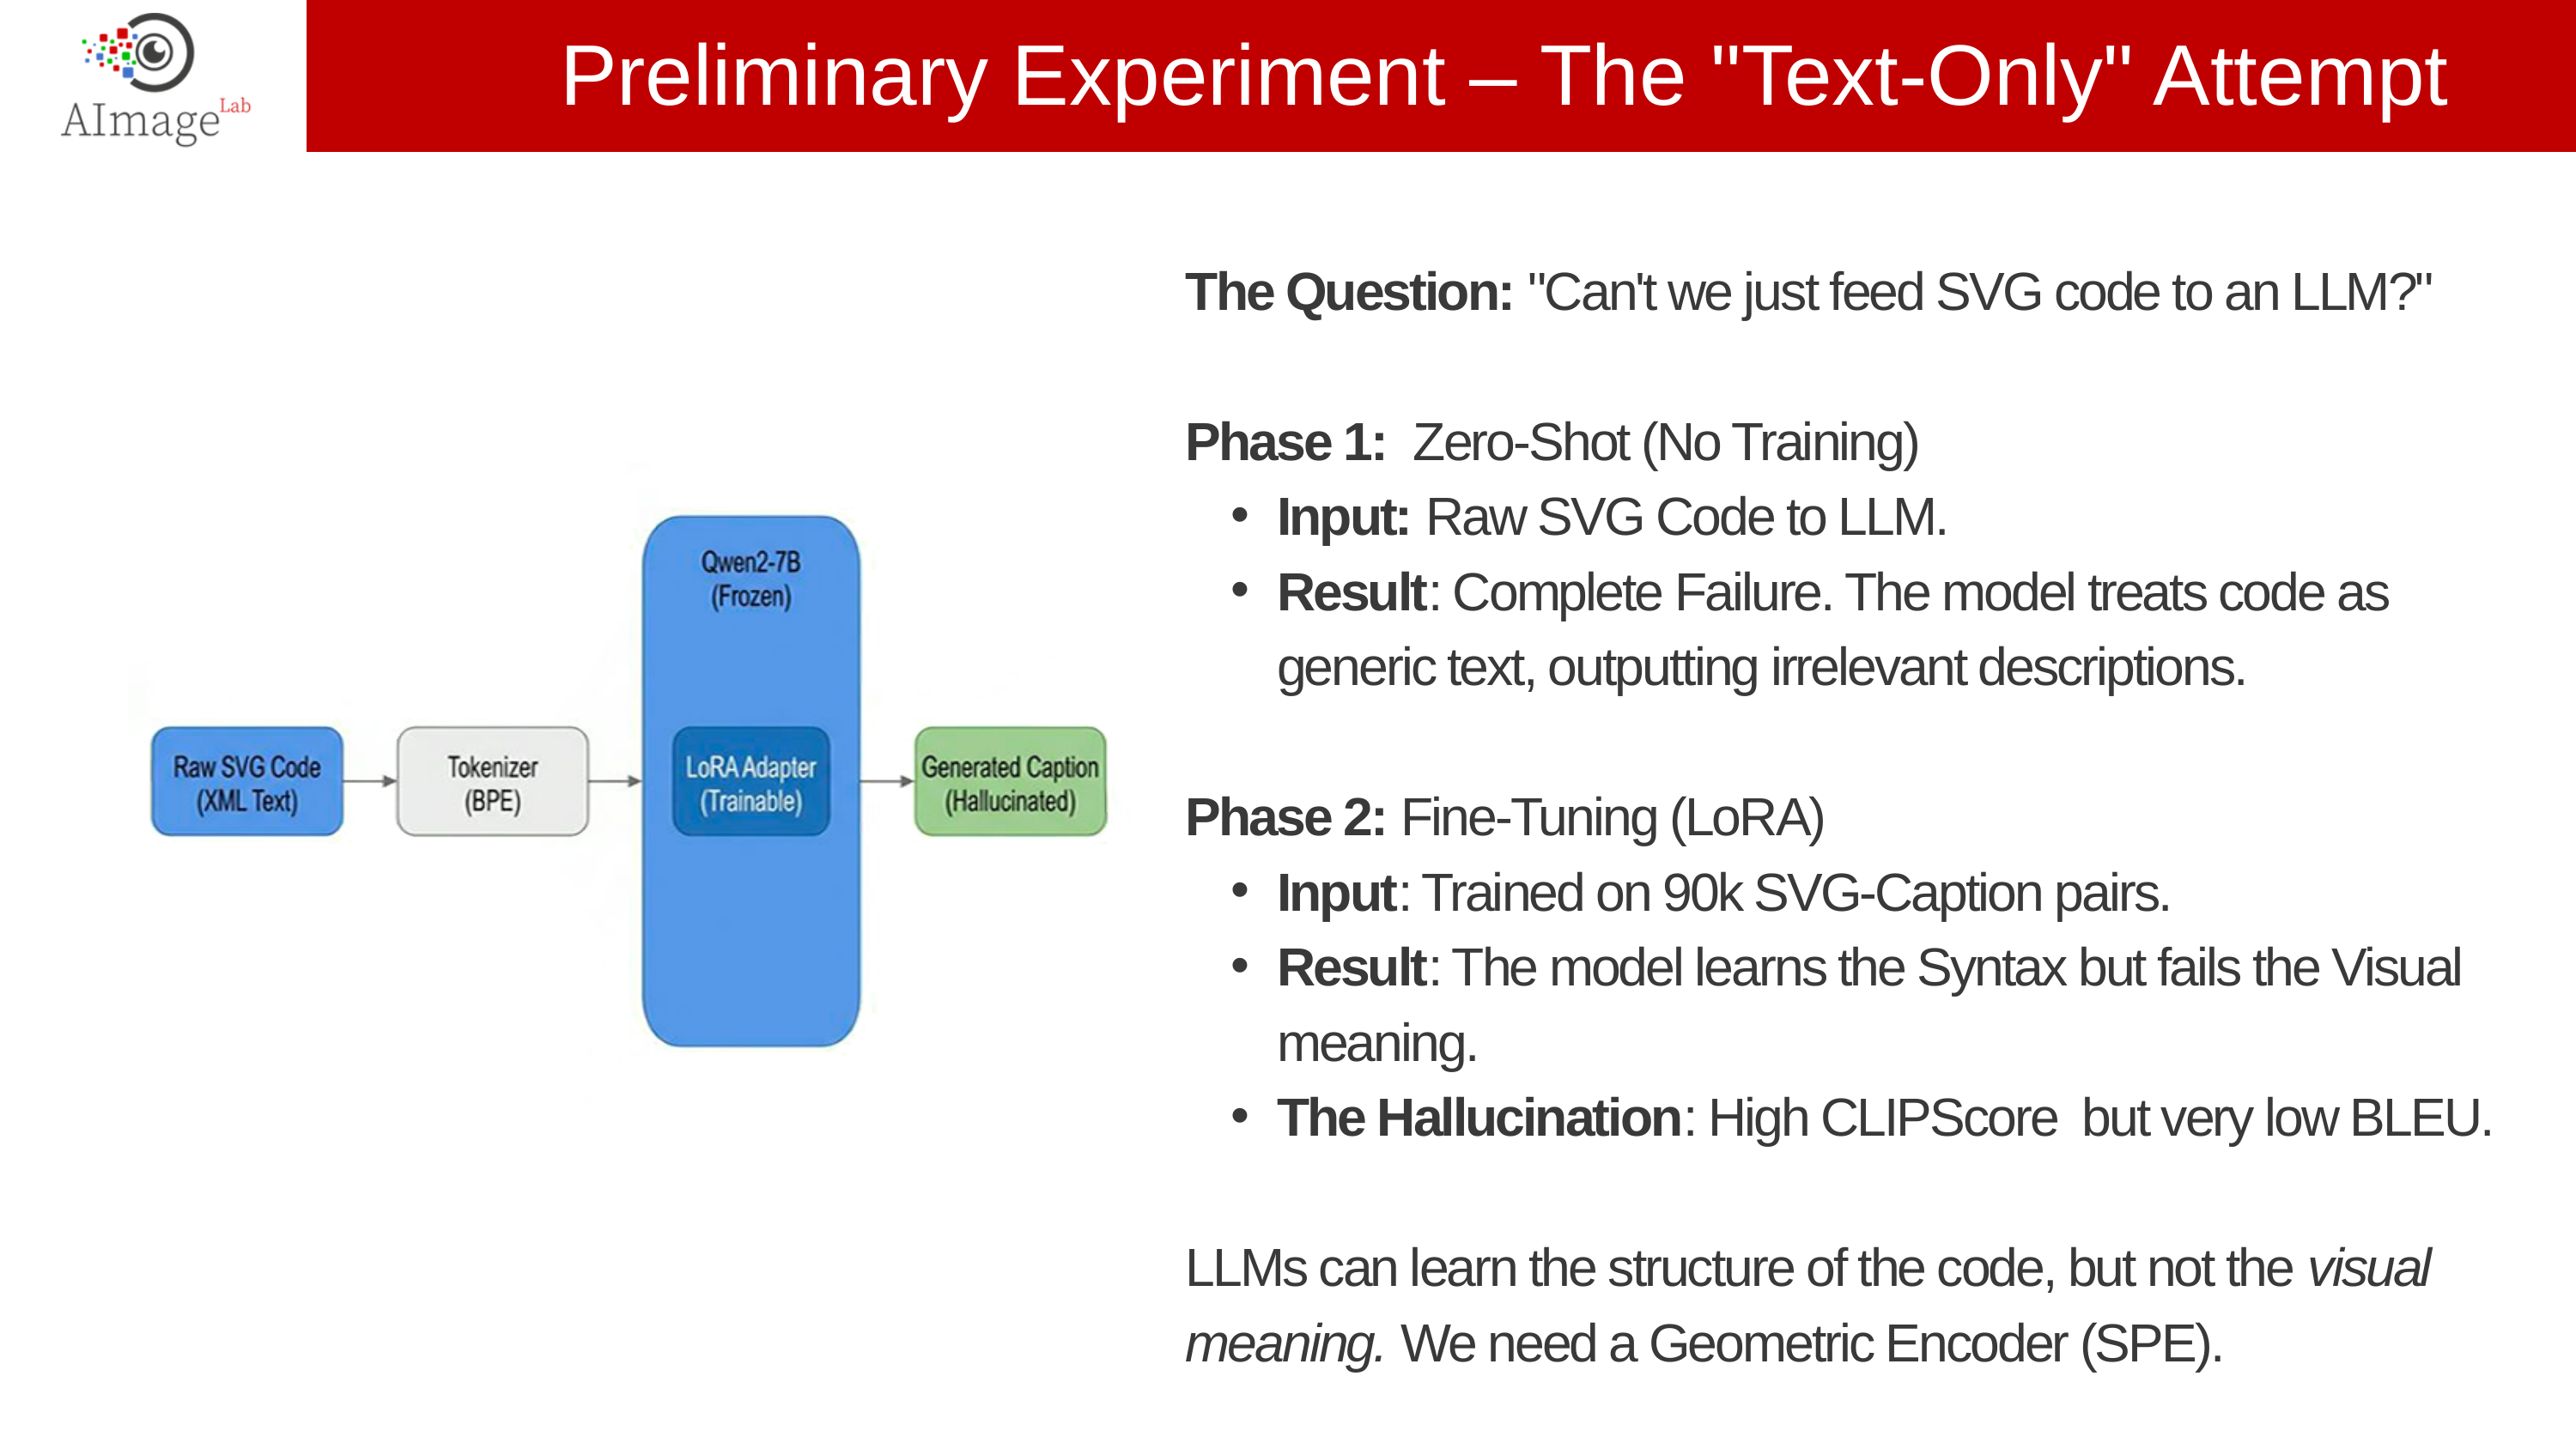

Preliminary Experiment – The "Text-Only" Attempt

The Question: "Can't we just feed SVG code to an LLM?"

Phase 1:  Zero-Shot (No Training)
Input: Raw SVG Code to LLM.
Result: Complete Failure. The model treats code as generic text, outputting irrelevant descriptions.

Phase 2: Fine-Tuning (LoRA)
Input: Trained on 90k SVG-Caption pairs.
Result: The model learns the Syntax but fails the Visual meaning.
The Hallucination: High CLIPScore  but very low BLEU.

LLMs can learn the structure of the code, but not the visual meaning. We need a Geometric Encoder (SPE).